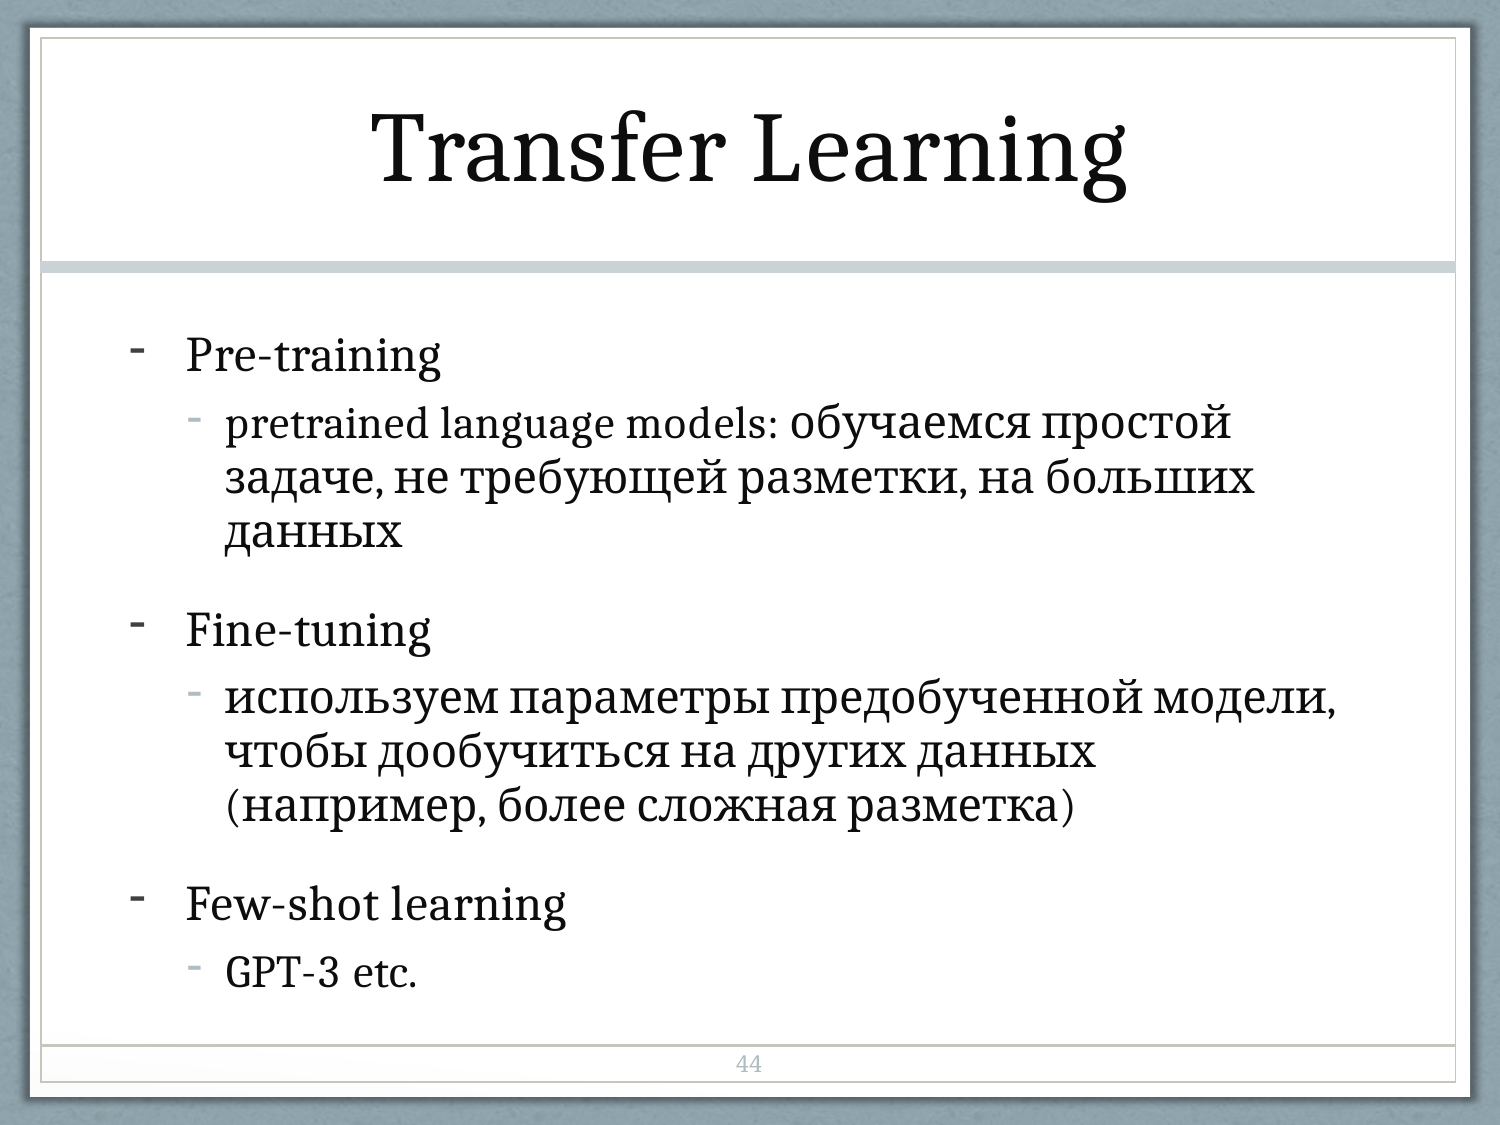

| Transfer Learning |
| --- |
| Pre-training pretrained language models: обучаемся простой задаче, не требующей разметки, на больших данных Fine-tuning используем параметры предобученной модели, чтобы дообучиться на других данных (например, более сложная разметка) Few-shot learning GPT-3 etc. |
| 44 |